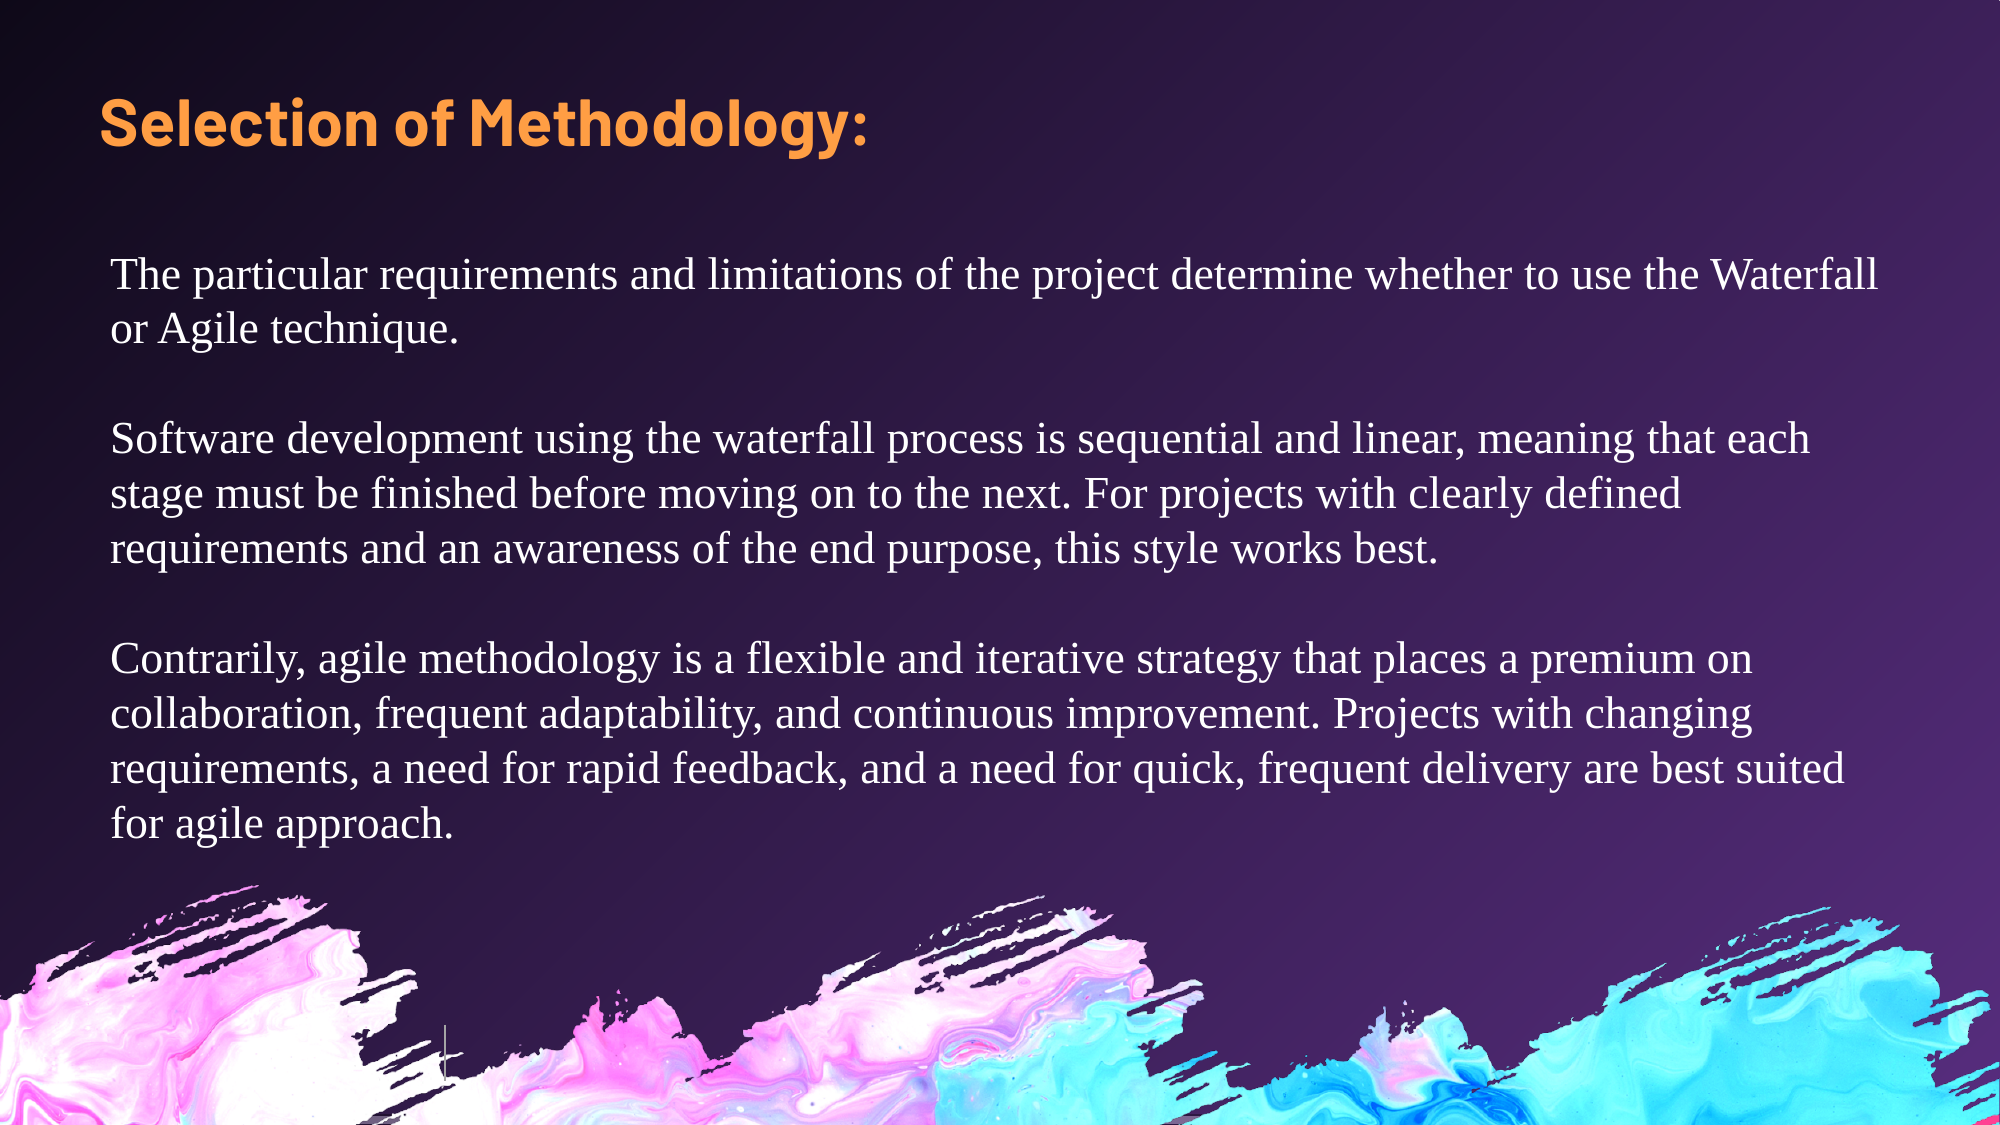

# Selection of Methodology:
The particular requirements and limitations of the project determine whether to use the Waterfall or Agile technique.

Software development using the waterfall process is sequential and linear, meaning that each stage must be finished before moving on to the next. For projects with clearly defined requirements and an awareness of the end purpose, this style works best.

Contrarily, agile methodology is a flexible and iterative strategy that places a premium on collaboration, frequent adaptability, and continuous improvement. Projects with changing requirements, a need for rapid feedback, and a need for quick, frequent delivery are best suited for agile approach.